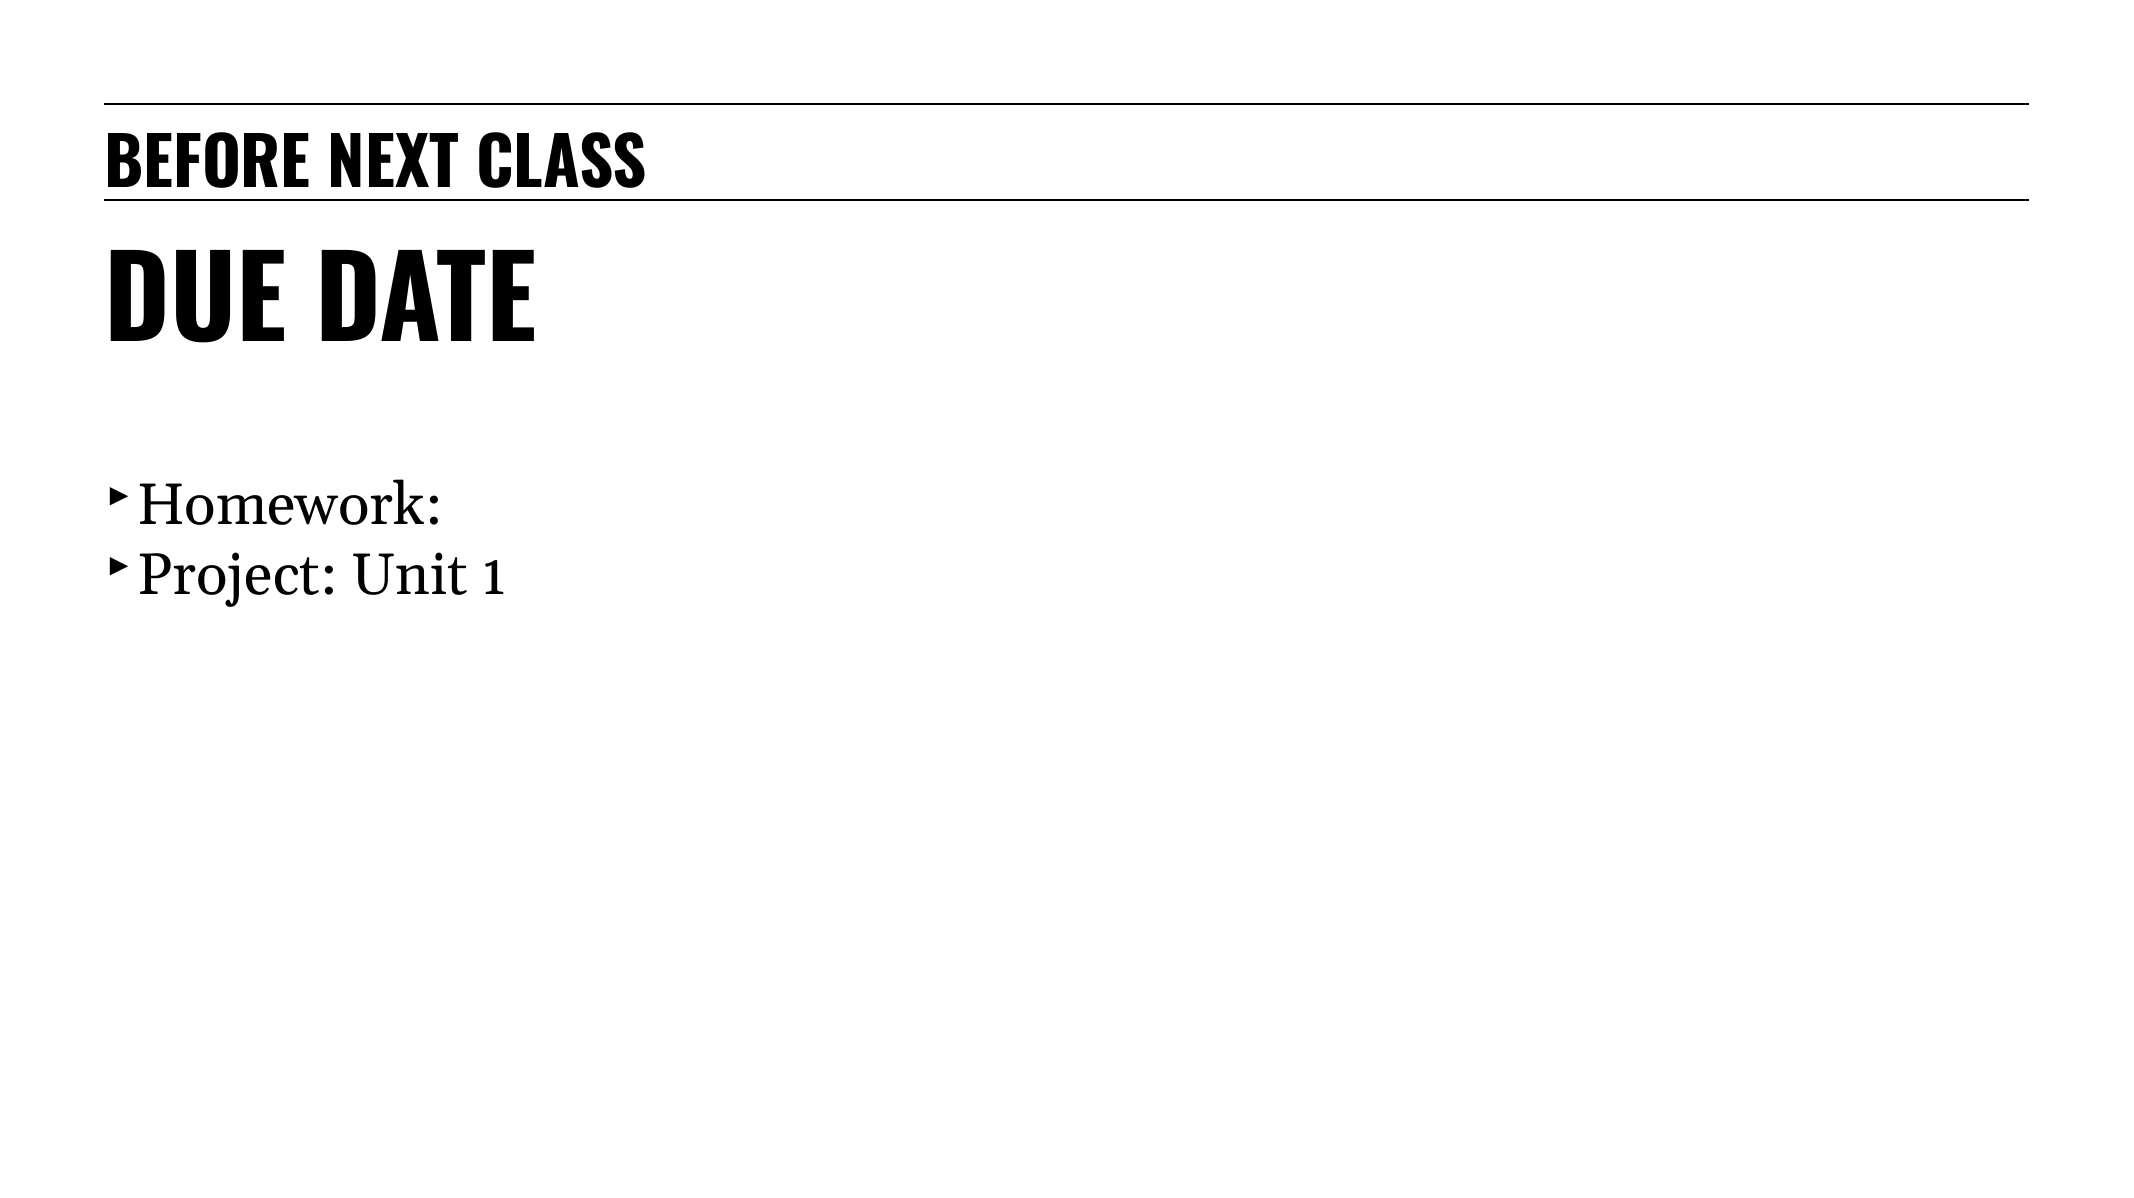

BEFORE NEXT CLASS
# DUE DATE

Homework:
Project: Unit 1